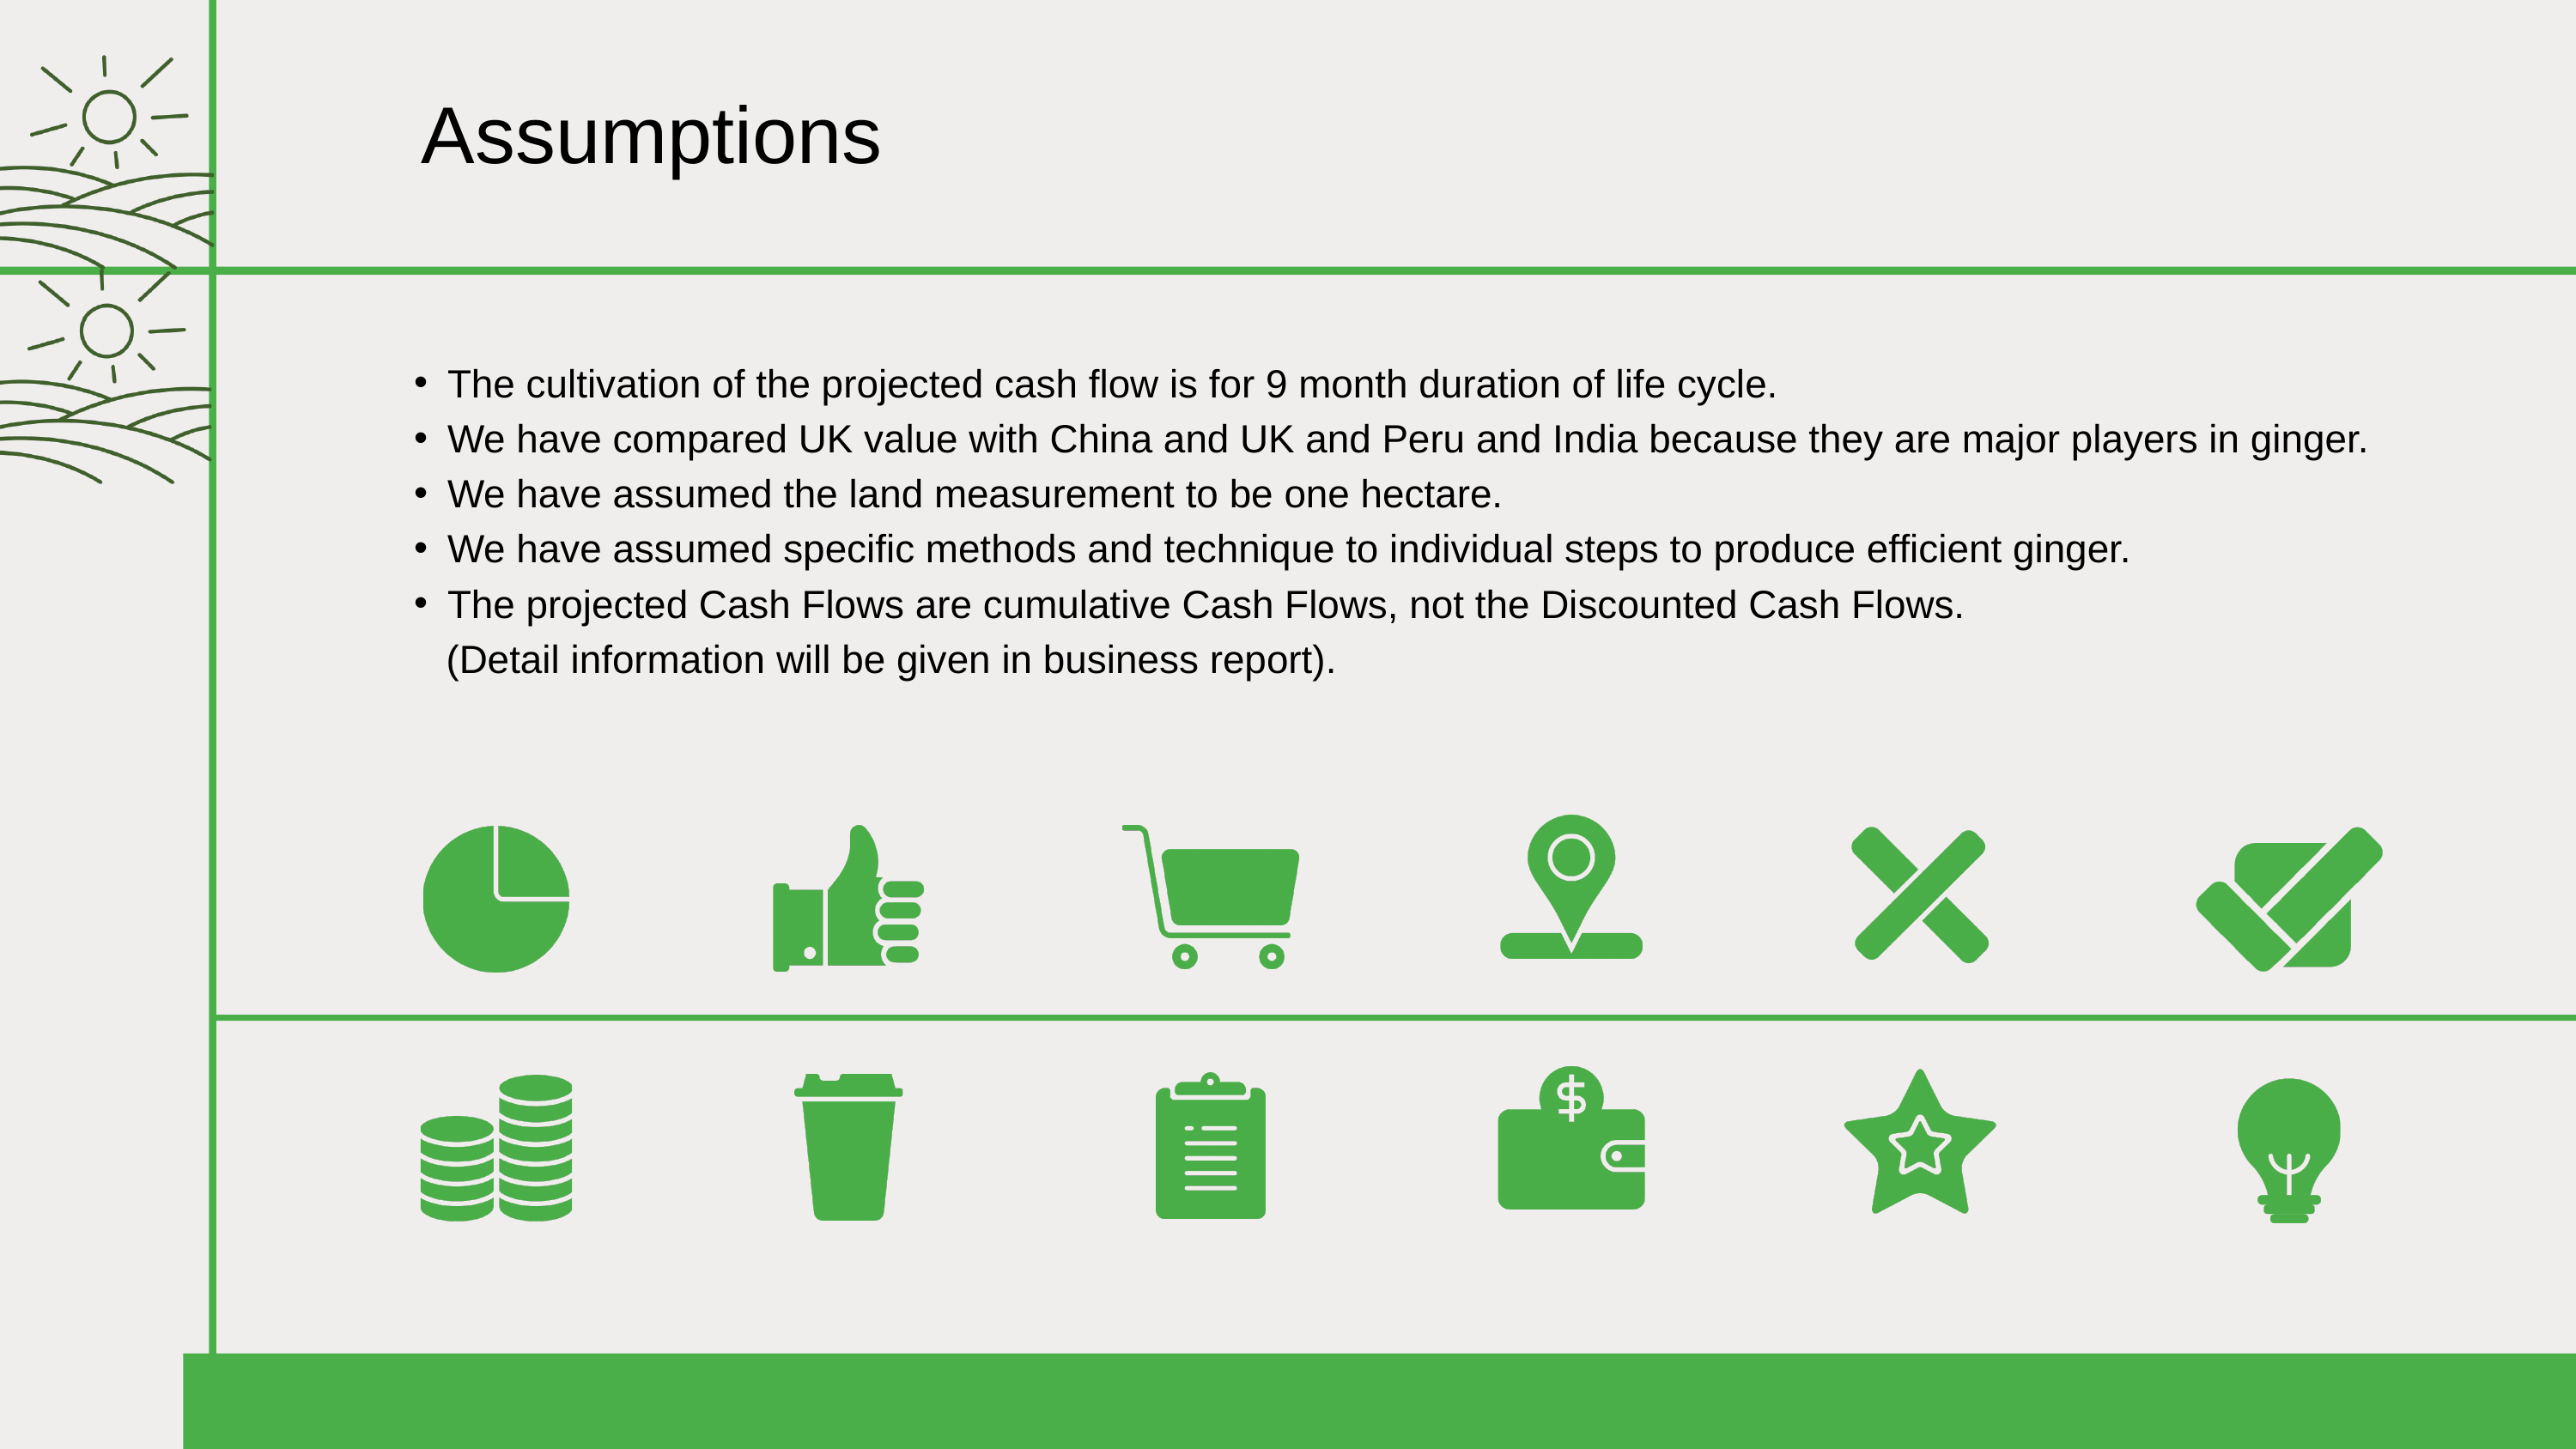

Assumptions

The cultivation of the projected cash flow is for 9 month duration of life cycle.
We have compared UK value with China and UK and Peru and India because they are major players in ginger.
We have assumed the land measurement to be one hectare.
We have assumed specific methods and technique to individual steps to produce efficient ginger.
The projected Cash Flows are cumulative Cash Flows, not the Discounted Cash Flows.
      (Detail information will be given in business report).